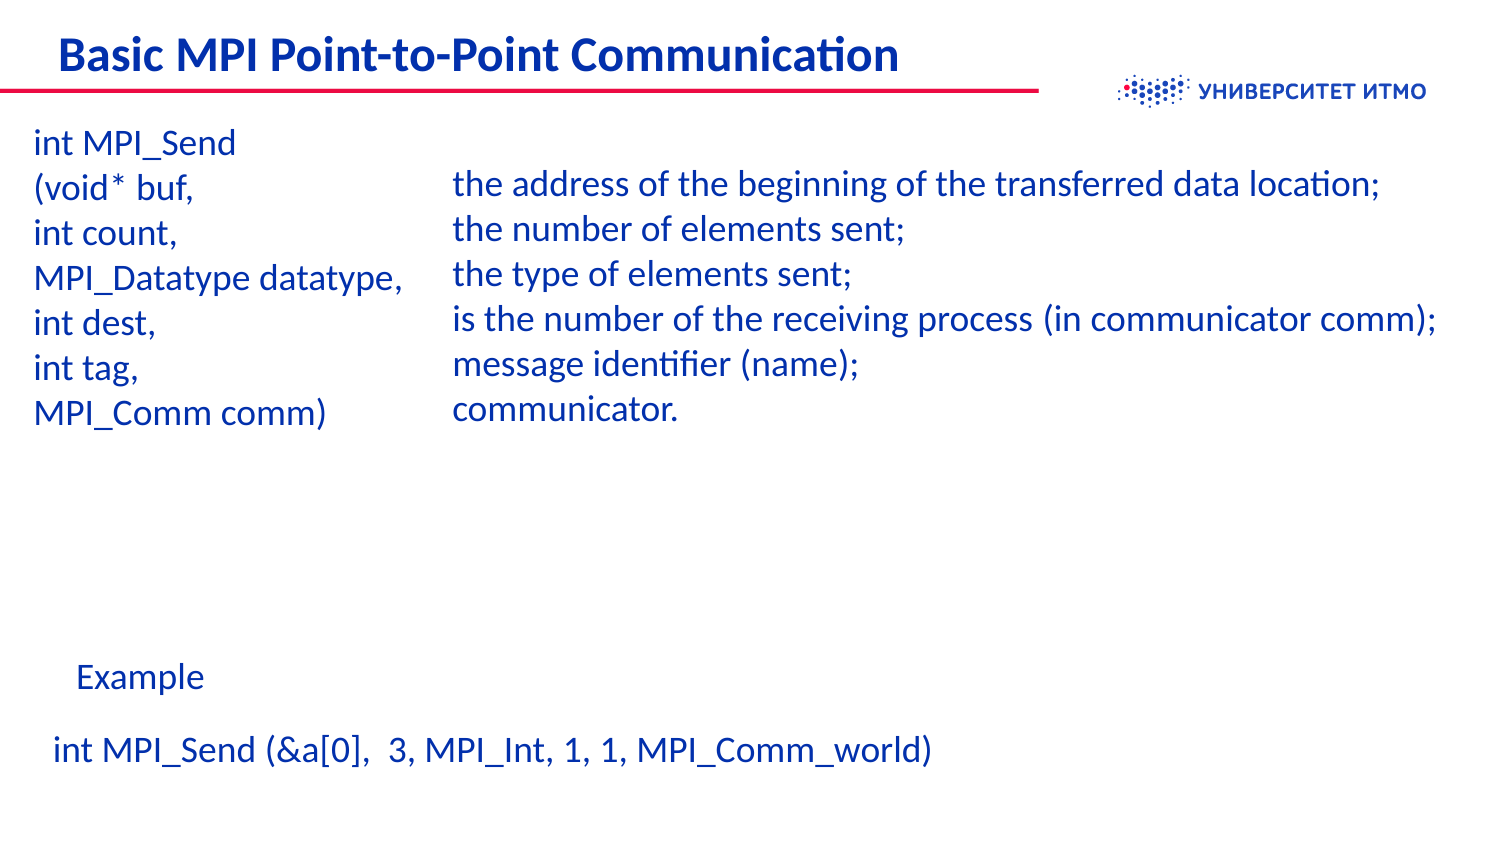

Basic MPI Point-to-Point Communication
int MPI_Send
(void* buf,
int count,
MPI_Datatype datatype,
int dest,
int tag,
MPI_Comm comm)
the address of the beginning of the transferred data location;
the number of elements sent;
the type of elements sent;
is the number of the receiving process (in communicator comm);
message identifier (name);
communicator.
Example

int MPI_Send (&a[0],  3, MPI_Int, 1, 1, MPI_Comm_world)